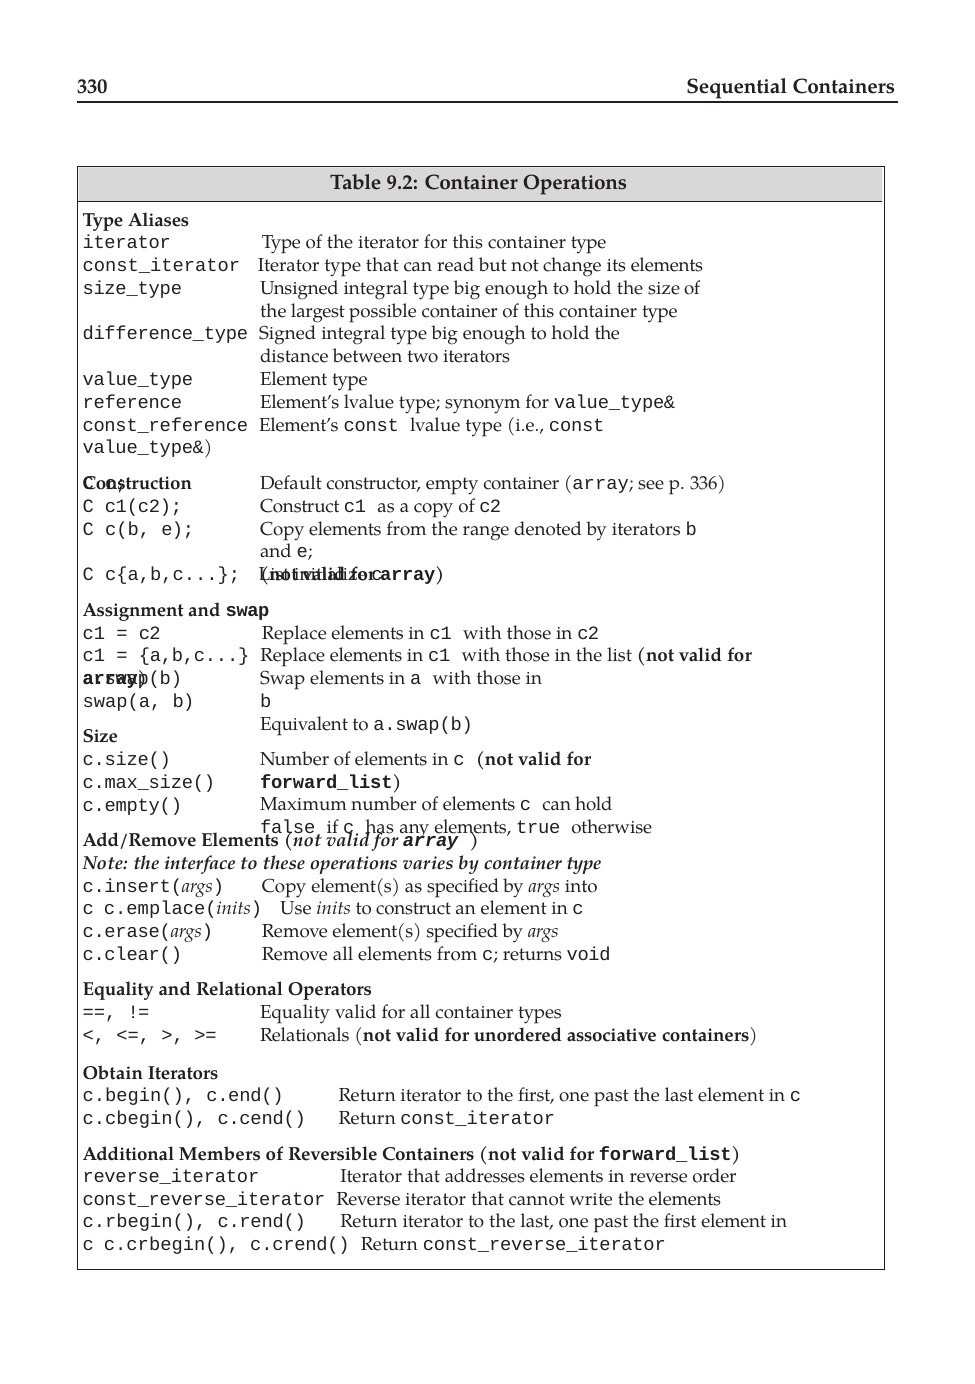

330
Sequential Containers

Table 9.2: Container Operations
Type Aliases
iterator	Type of the iterator for this container type
const_iterator Iterator type that can read but not change its elements
size_type
Unsigned integral type big enough to hold the size of the largest possible container of this container type
difference_type Signed integral type big enough to hold the
distance between two iterators
value_type reference
Element type
Element’s lvalue type; synonym for value_type&
const_reference Element’s const lvalue type (i.e., const value_type&)
Construction
C c;
C c1(c2);
C c(b, e);
Default constructor, empty container (array; see p. 336) Construct c1 as a copy of c2
Copy elements from the range denoted by iterators b and e;
(not valid for array)
C c{a,b,c...}; List initialize c
Assignment and swap
c1 = c2	Replace elements in c1 with those in c2
c1 = {a,b,c...} Replace elements in c1 with those in the list (not valid for array)
a.swap(b)
swap(a, b)
Size
c.size() c.max_size()
c.empty()
Swap elements in a with those in b
Equivalent to a.swap(b)
Number of elements in c (not valid for forward_list)
Maximum number of elements c can hold
false if c has any elements, true otherwise
Add/Remove Elements (not valid for array )
Note: the interface to these operations varies by container type
c.insert(args)	Copy element(s) as specified by args into c c.emplace(inits) Use inits to construct an element in c c.erase(args)	Remove element(s) specified by args c.clear()	Remove all elements from c; returns void
Equality and Relational Operators
==, !=
<, <=, >, >=
Obtain Iterators
Equality valid for all container types
Relationals (not valid for unordered associative containers)
c.begin(), c.end()
c.cbegin(), c.cend()
Return iterator to the first, one past the last element in c
Return const_iterator
Additional Members of Reversible Containers (not valid for forward_list) reverse_iterator	Iterator that addresses elements in reverse order const_reverse_iterator Reverse iterator that cannot write the elements c.rbegin(), c.rend()	Return iterator to the last, one past the first element in c c.crbegin(), c.crend() Return const_reverse_iterator